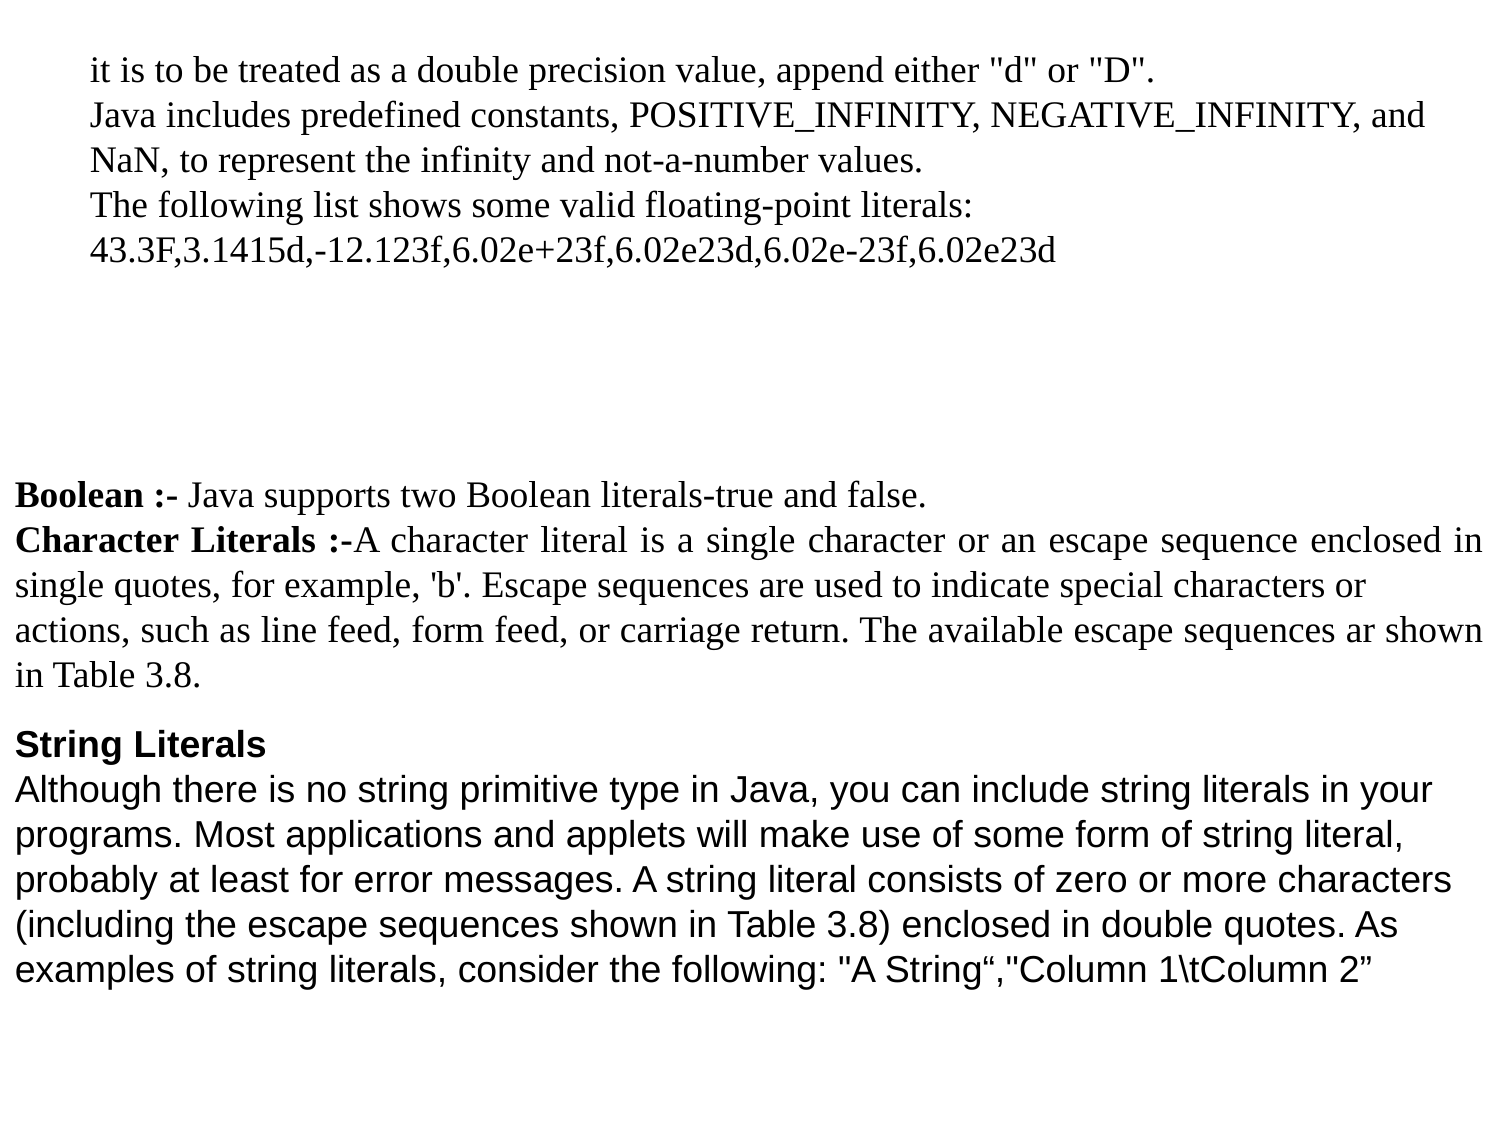

it is to be treated as a double precision value, append either "d" or "D".
Java includes predefined constants, POSITIVE_INFINITY, NEGATIVE_INFINITY, and NaN, to represent the infinity and not-a-number values.
The following list shows some valid floating-point literals:
43.3F,3.1415d,-12.123f,6.02e+23f,6.02e23d,6.02e-23f,6.02e23d
Boolean :- Java supports two Boolean literals-true and false.
Character Literals :-A character literal is a single character or an escape sequence enclosed in single quotes, for example, 'b'. Escape sequences are used to indicate special characters or
actions, such as line feed, form feed, or carriage return. The available escape sequences ar shown in Table 3.8.
String Literals
Although there is no string primitive type in Java, you can include string literals in your programs. Most applications and applets will make use of some form of string literal, probably at least for error messages. A string literal consists of zero or more characters (including the escape sequences shown in Table 3.8) enclosed in double quotes. As examples of string literals, consider the following: "A String“,"Column 1\tColumn 2”